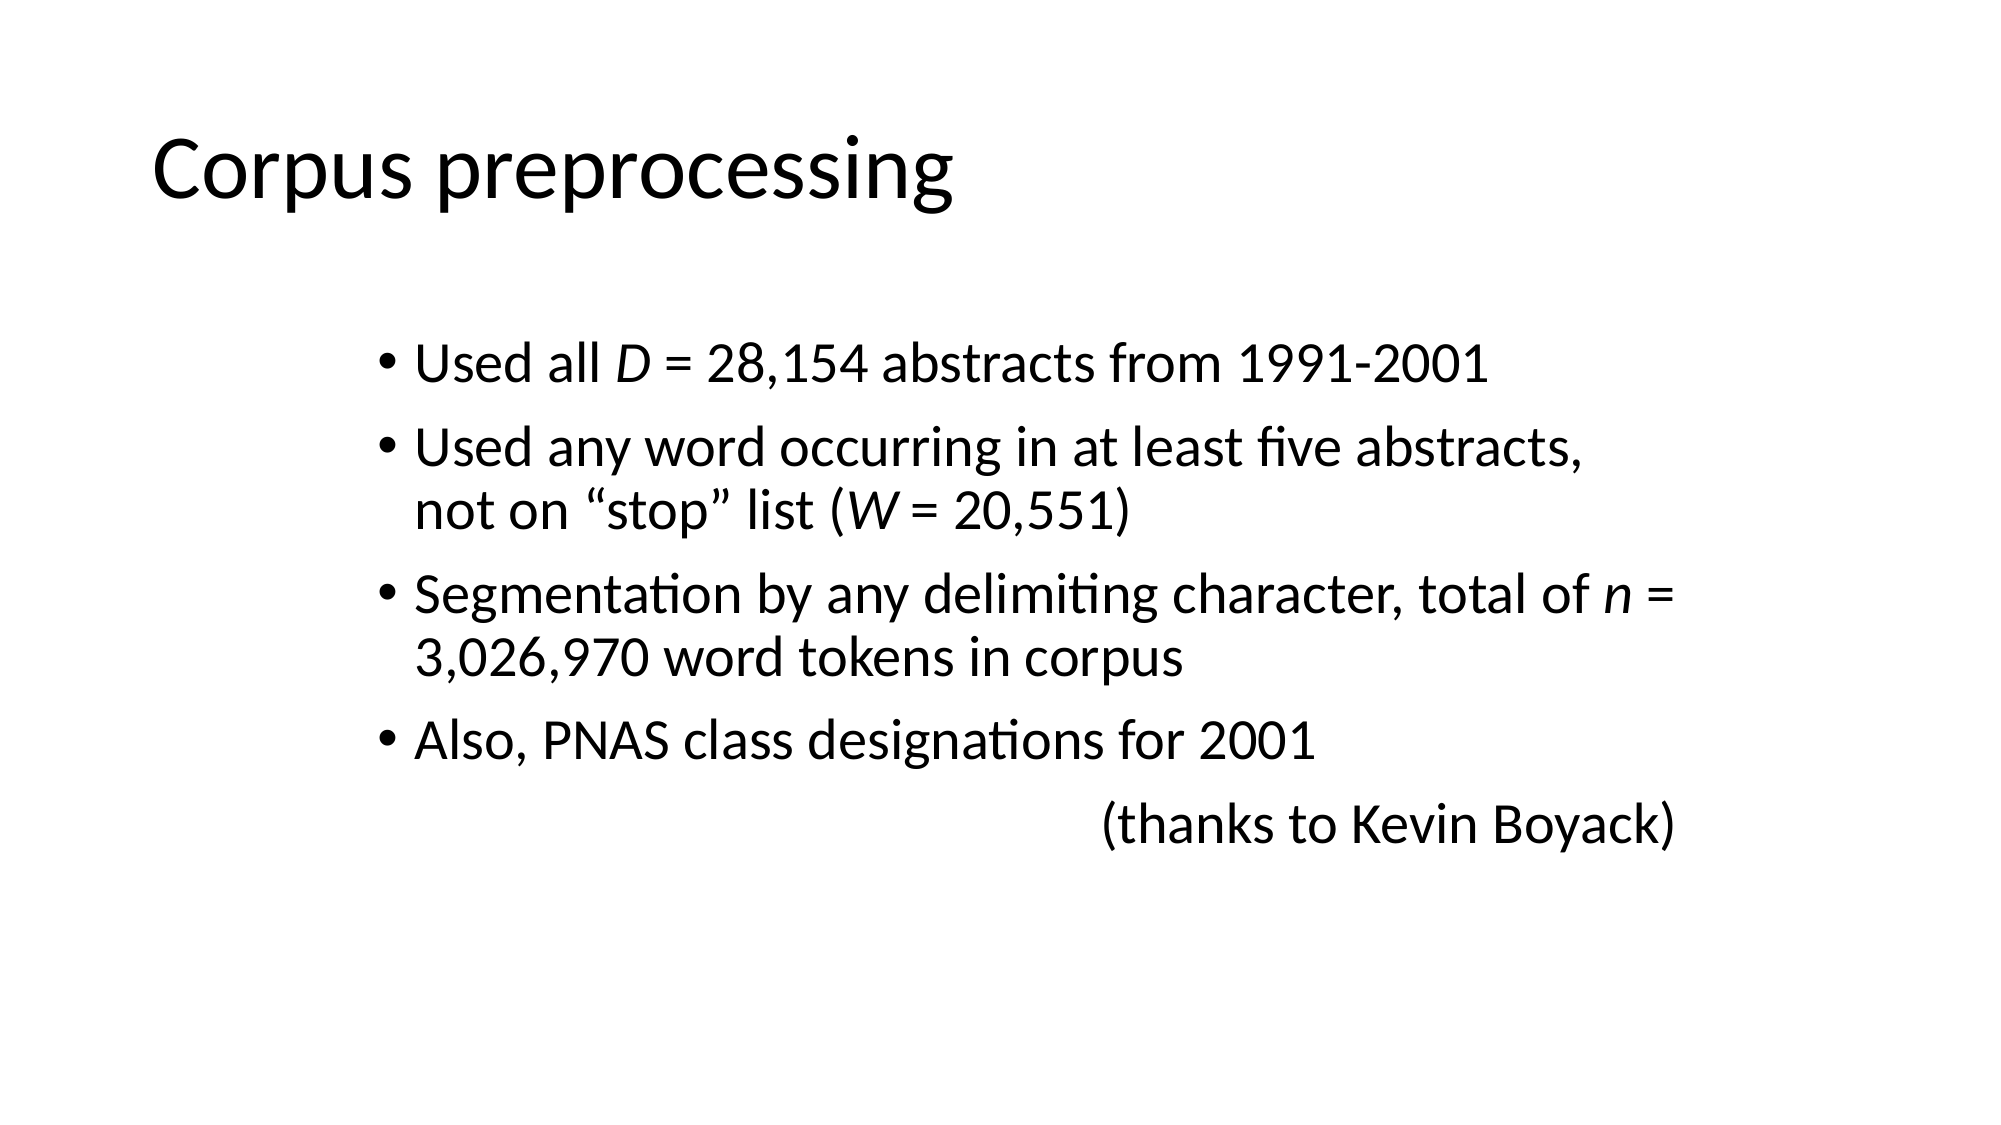

# Corpus preprocessing
Used all D = 28,154 abstracts from 1991-2001
Used any word occurring in at least five abstracts, not on “stop” list (W = 20,551)
Segmentation by any delimiting character, total of n = 3,026,970 word tokens in corpus
Also, PNAS class designations for 2001
(thanks to Kevin Boyack)